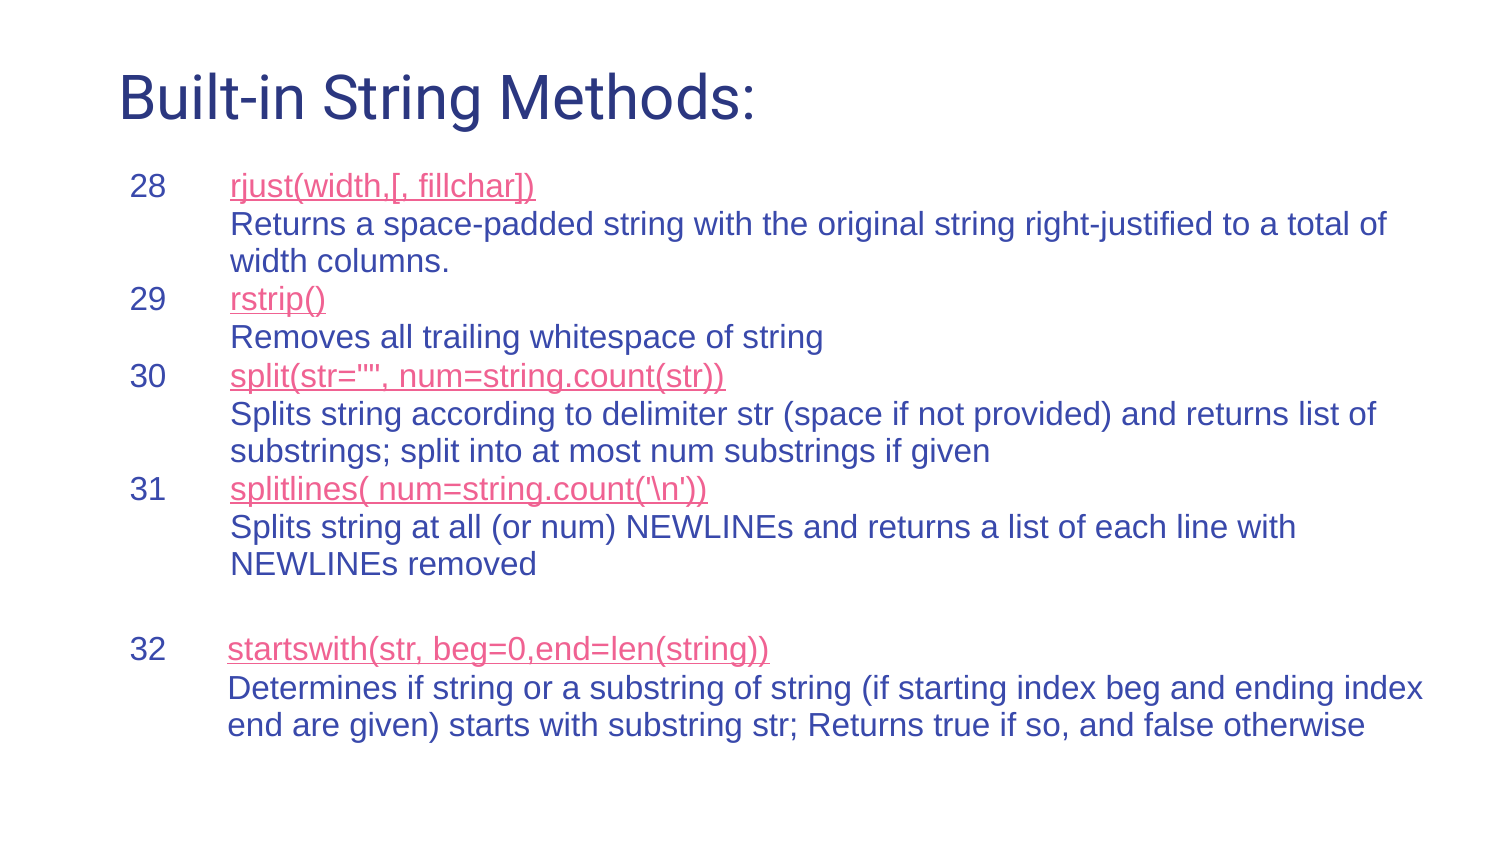

# Built-in String Methods:
| 28 | rjust(width,[, fillchar]) |
| --- | --- |
|  | Returns a space-padded string with the original string right-justified to a total of width columns. |
| 29 | rstrip() |
|  | Removes all trailing whitespace of string |
| 30 | split(str="", num=string.count(str)) |
|  | Splits string according to delimiter str (space if not provided) and returns list of substrings; split into at most num substrings if given |
| 31 | splitlines( num=string.count('\n')) |
|  | Splits string at all (or num) NEWLINEs and returns a list of each line with NEWLINEs removed |
| 32 | startswith(str, beg=0,end=len(string)) |
| --- | --- |
|  | Determines if string or a substring of string (if starting index beg and ending index end are given) starts with substring str; Returns true if so, and false otherwise |